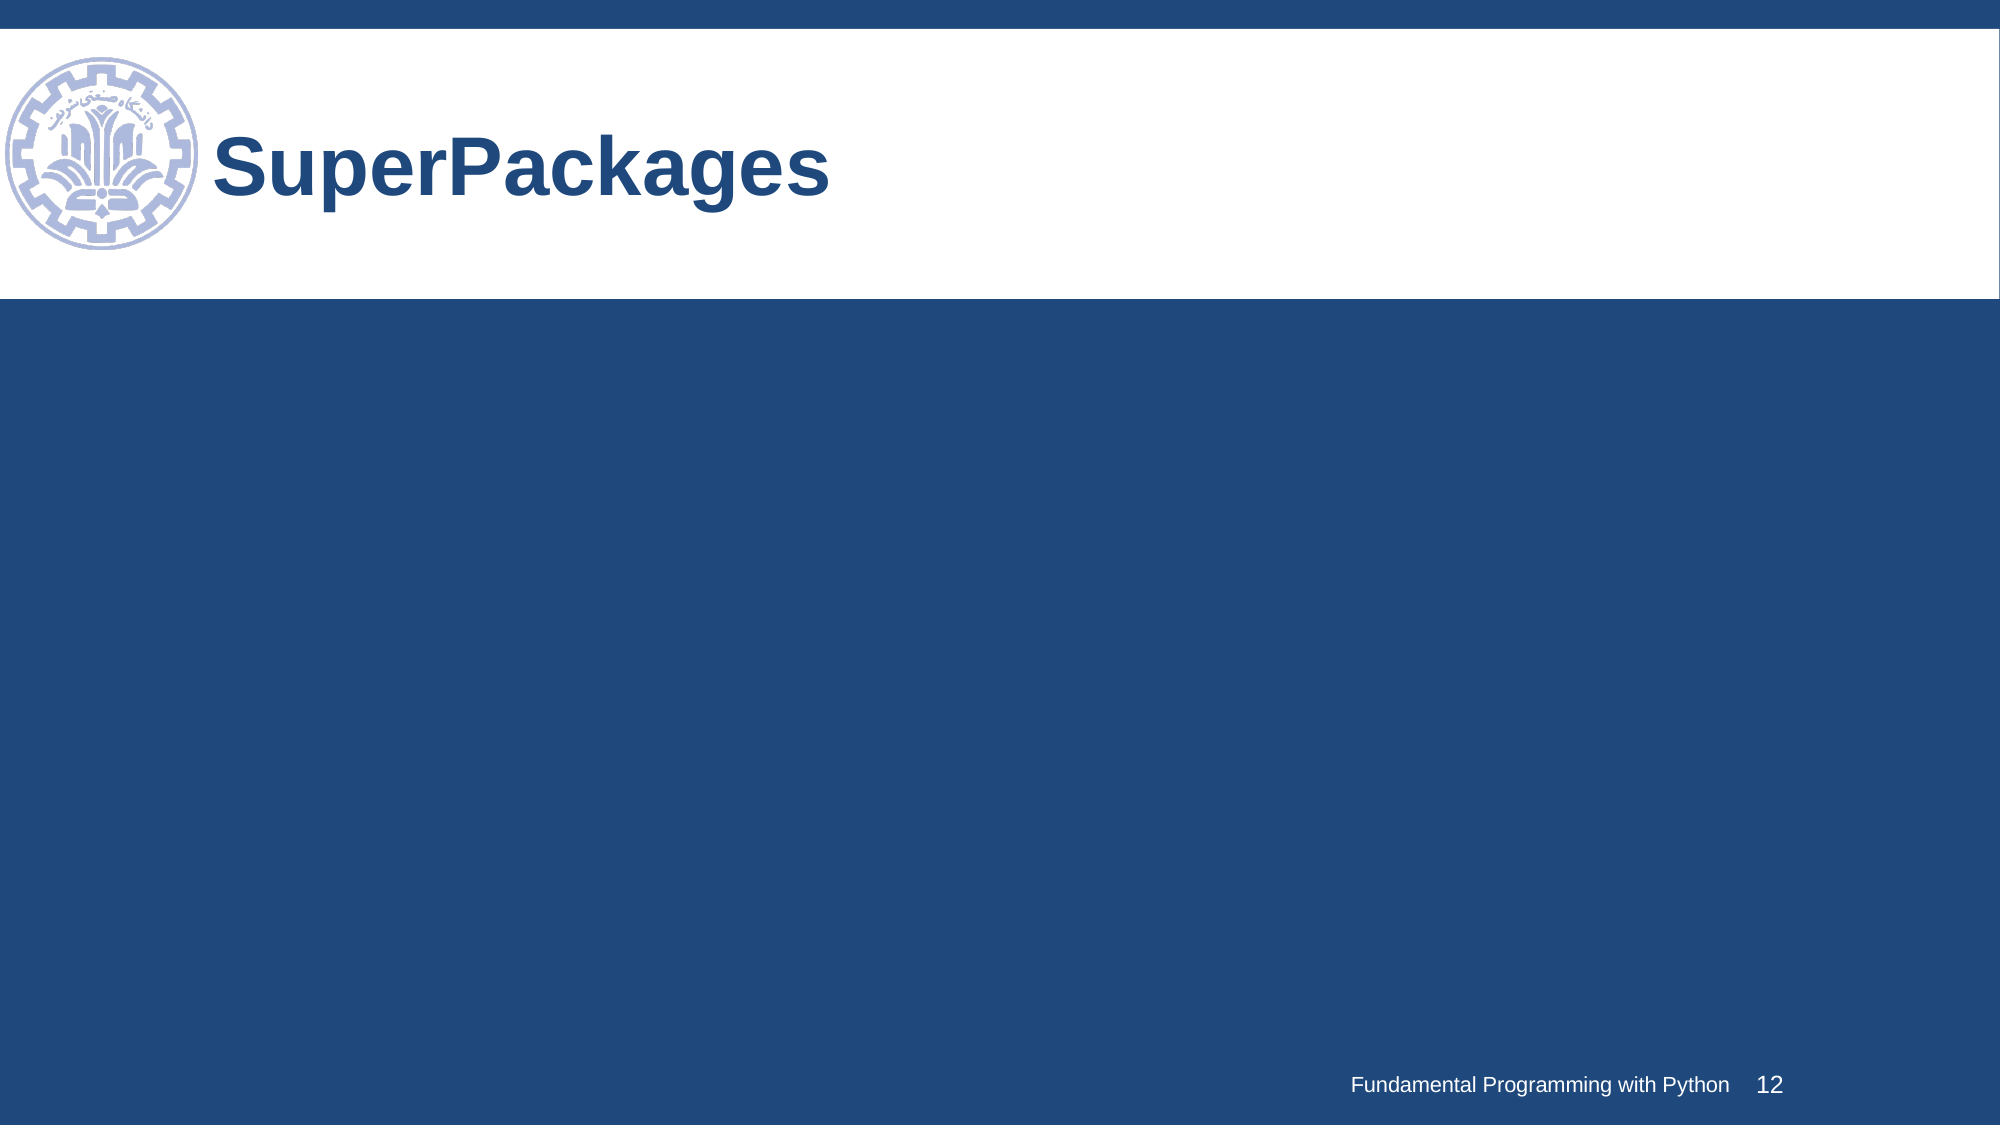

# SuperPackages

Fundamental Programming with Python
12